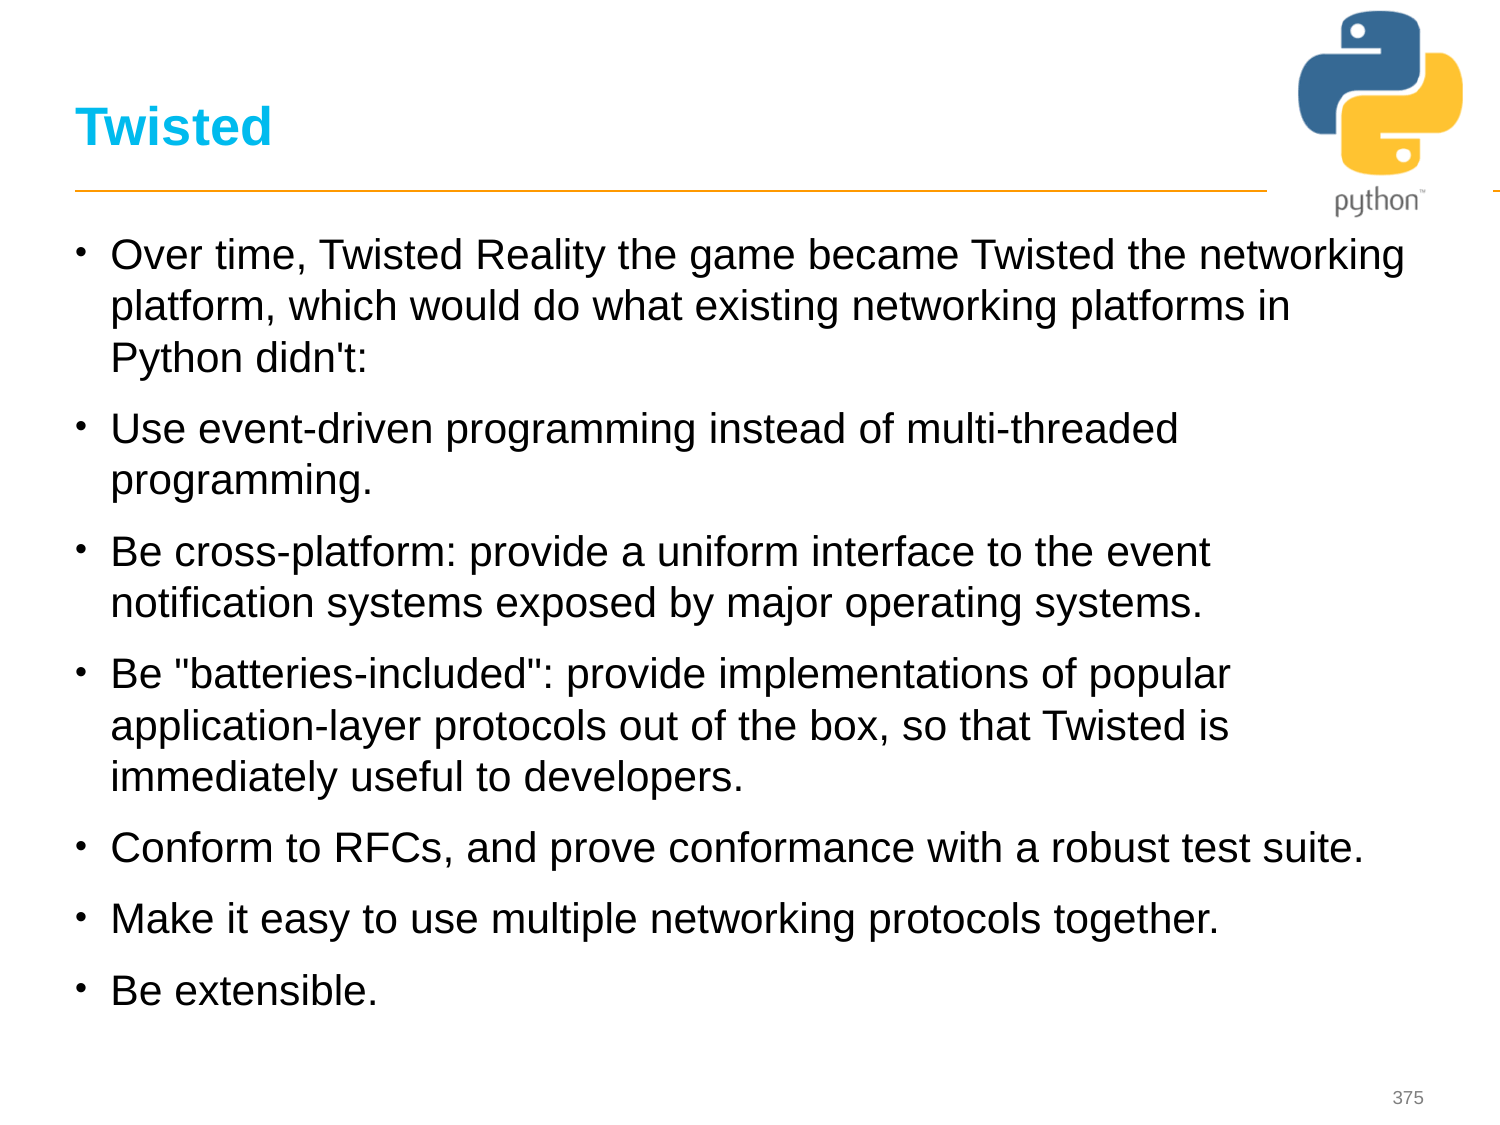

# Twisted
Over time, Twisted Reality the game became Twisted the networking platform, which would do what existing networking platforms in Python didn't:
Use event-driven programming instead of multi-threaded programming.
Be cross-platform: provide a uniform interface to the event notification systems exposed by major operating systems.
Be "batteries-included": provide implementations of popular application-layer protocols out of the box, so that Twisted is immediately useful to developers.
Conform to RFCs, and prove conformance with a robust test suite.
Make it easy to use multiple networking protocols together.
Be extensible.